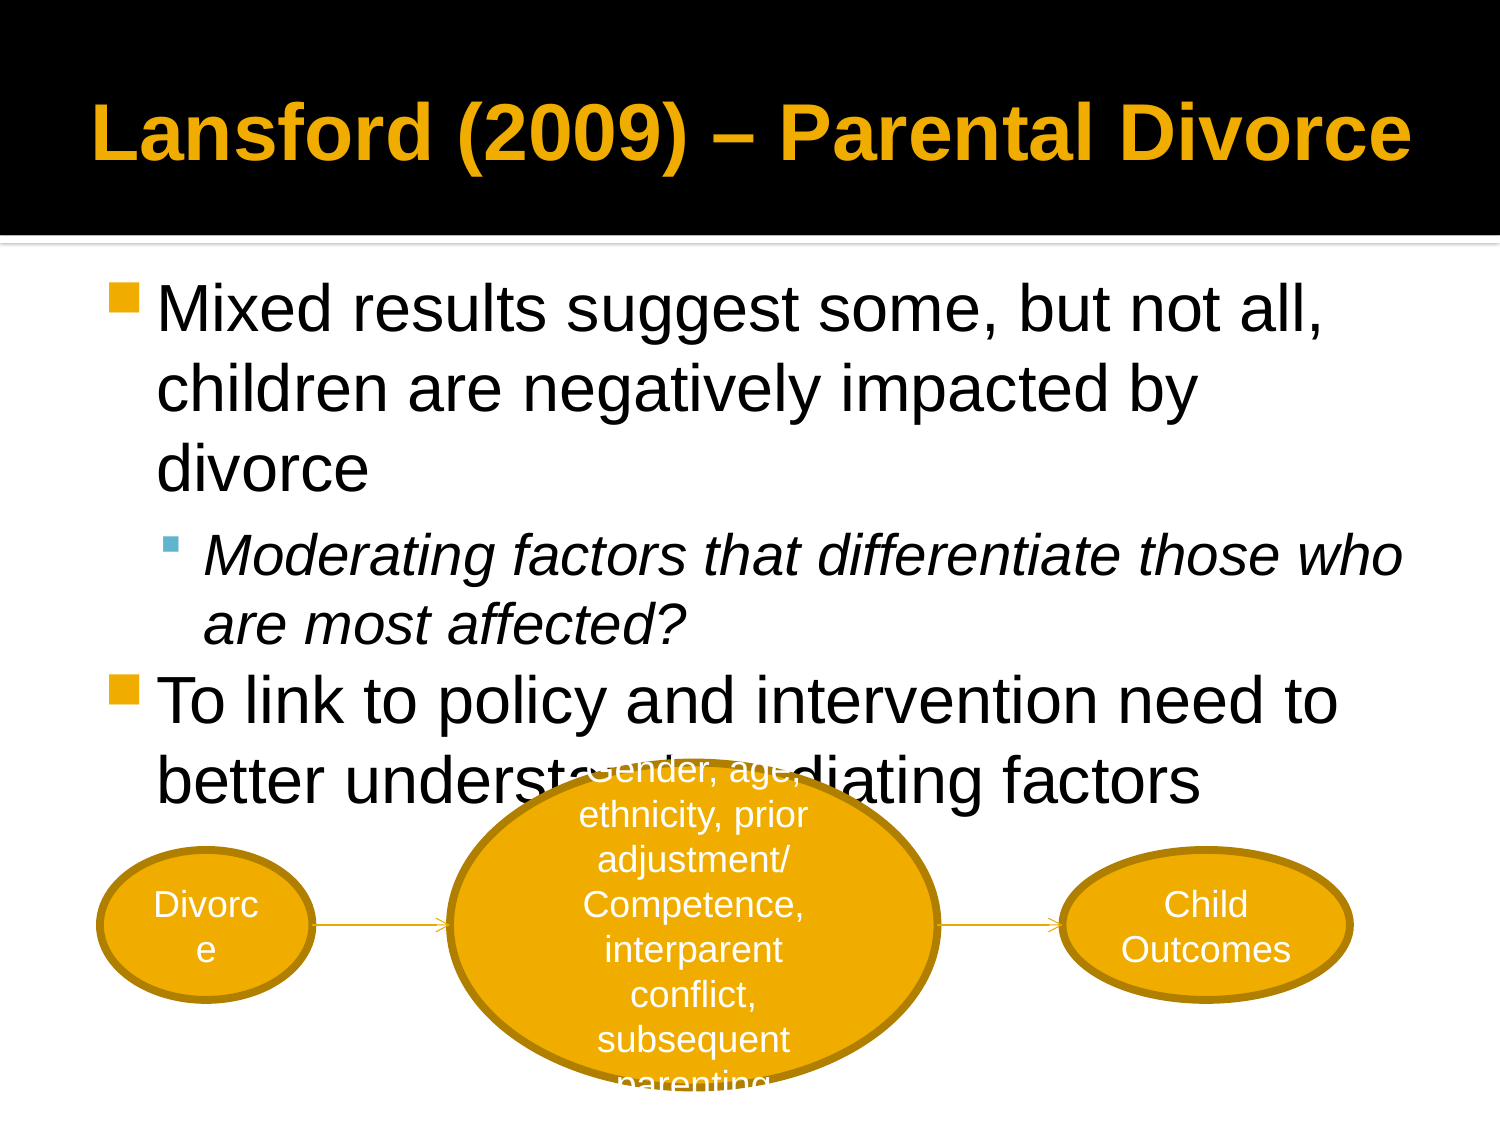

# Lansford (2009) – Parental Divorce
Mixed results suggest some, but not all, children are negatively impacted by divorce
Moderating factors that differentiate those who are most affected?
To link to policy and intervention need to better understand mediating factors

Gender, age, ethnicity, prior adjustment/
Competence, interparent conflict, subsequent parenting
Divorce
Child Outcomes